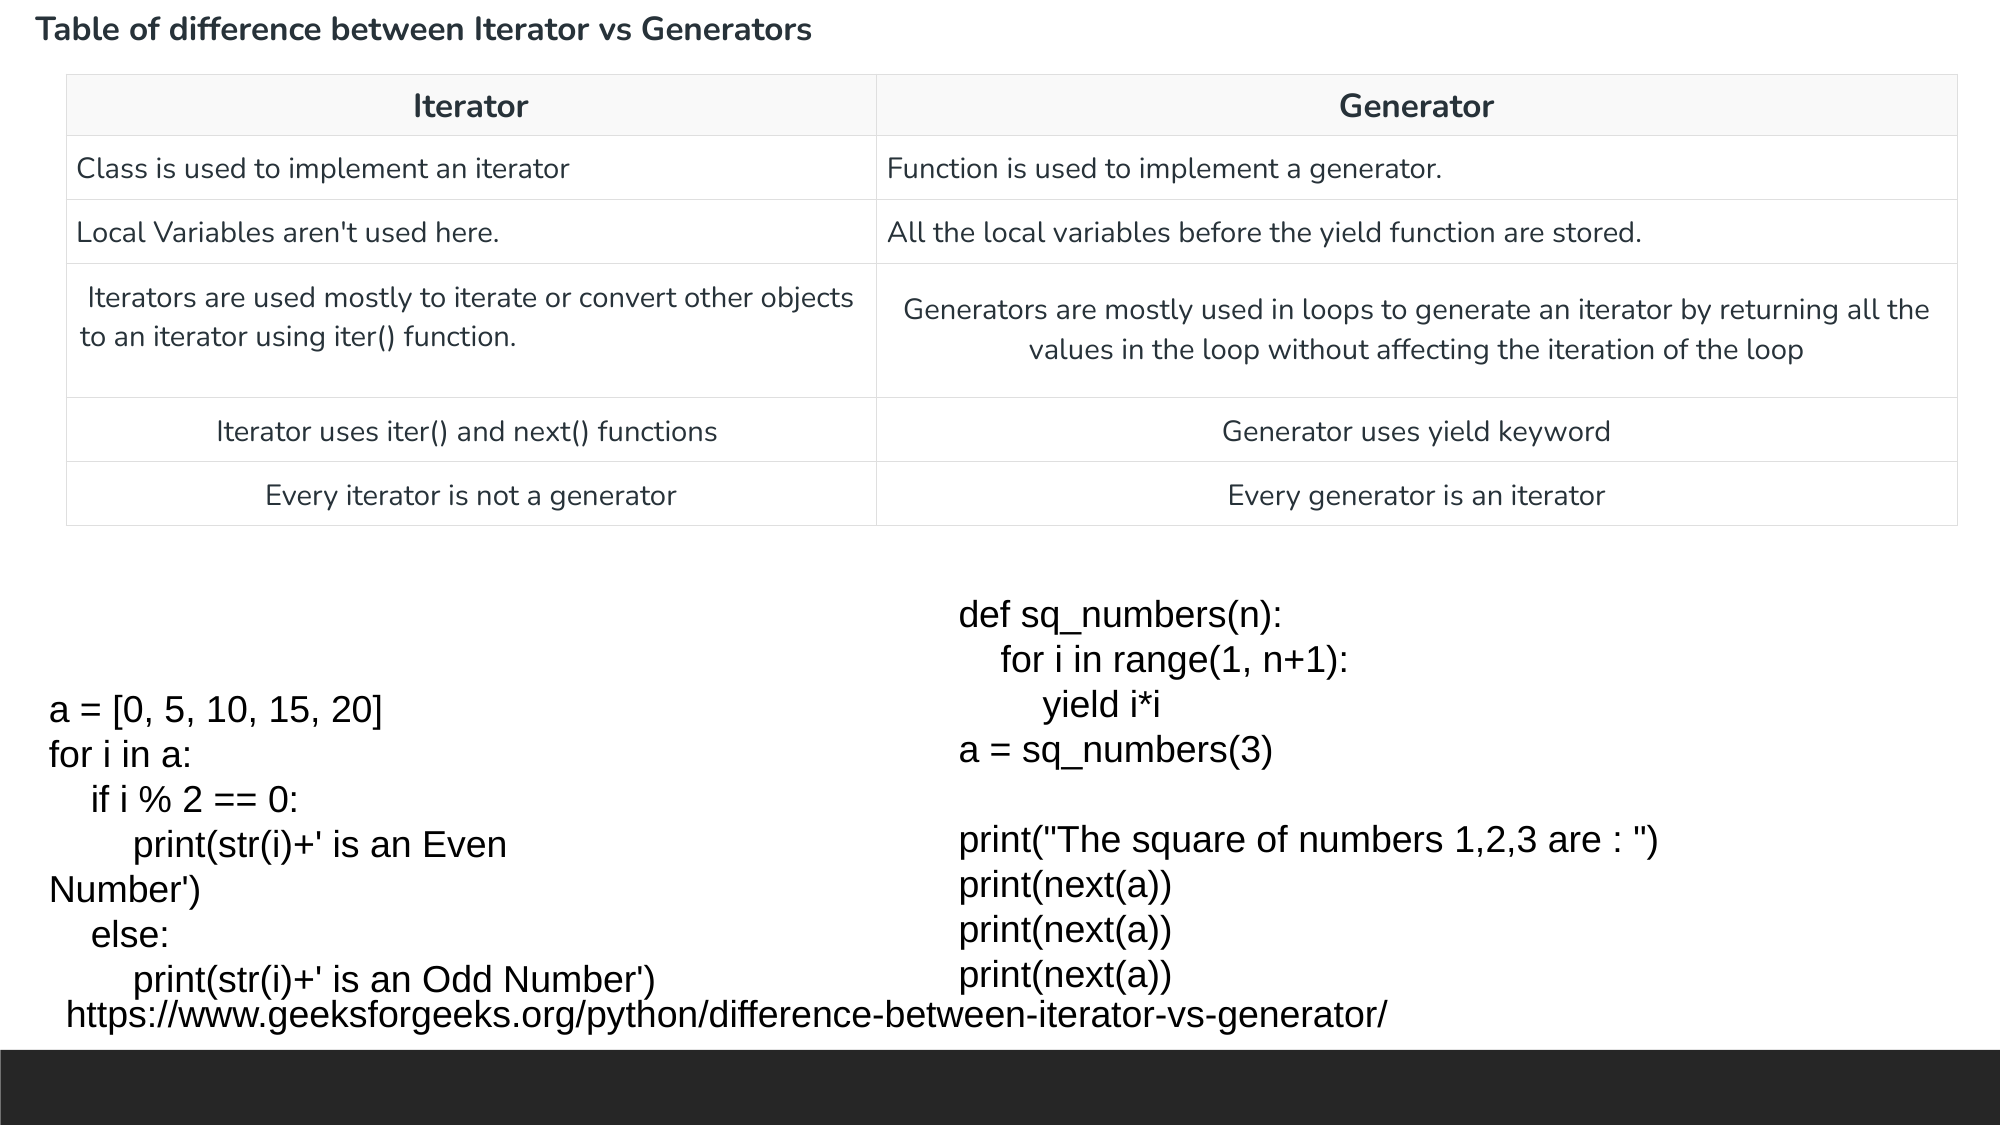

Table of difference between Iterator vs Generators
| Iterator | Generator |
| --- | --- |
| Class is used to implement an iterator | Function is used to implement a generator. |
| Local Variables aren't used here. | All the local variables before the yield function are stored. |
| Iterators are used mostly to iterate or convert other objects to an iterator using iter() function. | Generators are mostly used in loops to generate an iterator by returning all the values in the loop without affecting the iteration of the loop |
| Iterator uses iter() and next() functions | Generator uses yield keyword |
| Every iterator is not a generator | Every generator is an iterator |
def sq_numbers(n):
    for i in range(1, n+1):
        yield i*i
a = sq_numbers(3)

print("The square of numbers 1,2,3 are : ")
print(next(a))
print(next(a))
print(next(a))
a = [0, 5, 10, 15, 20]
for i in a:
    if i % 2 == 0:
        print(str(i)+' is an Even Number')
    else:
        print(str(i)+' is an Odd Number')
https://www.geeksforgeeks.org/python/difference-between-iterator-vs-generator/